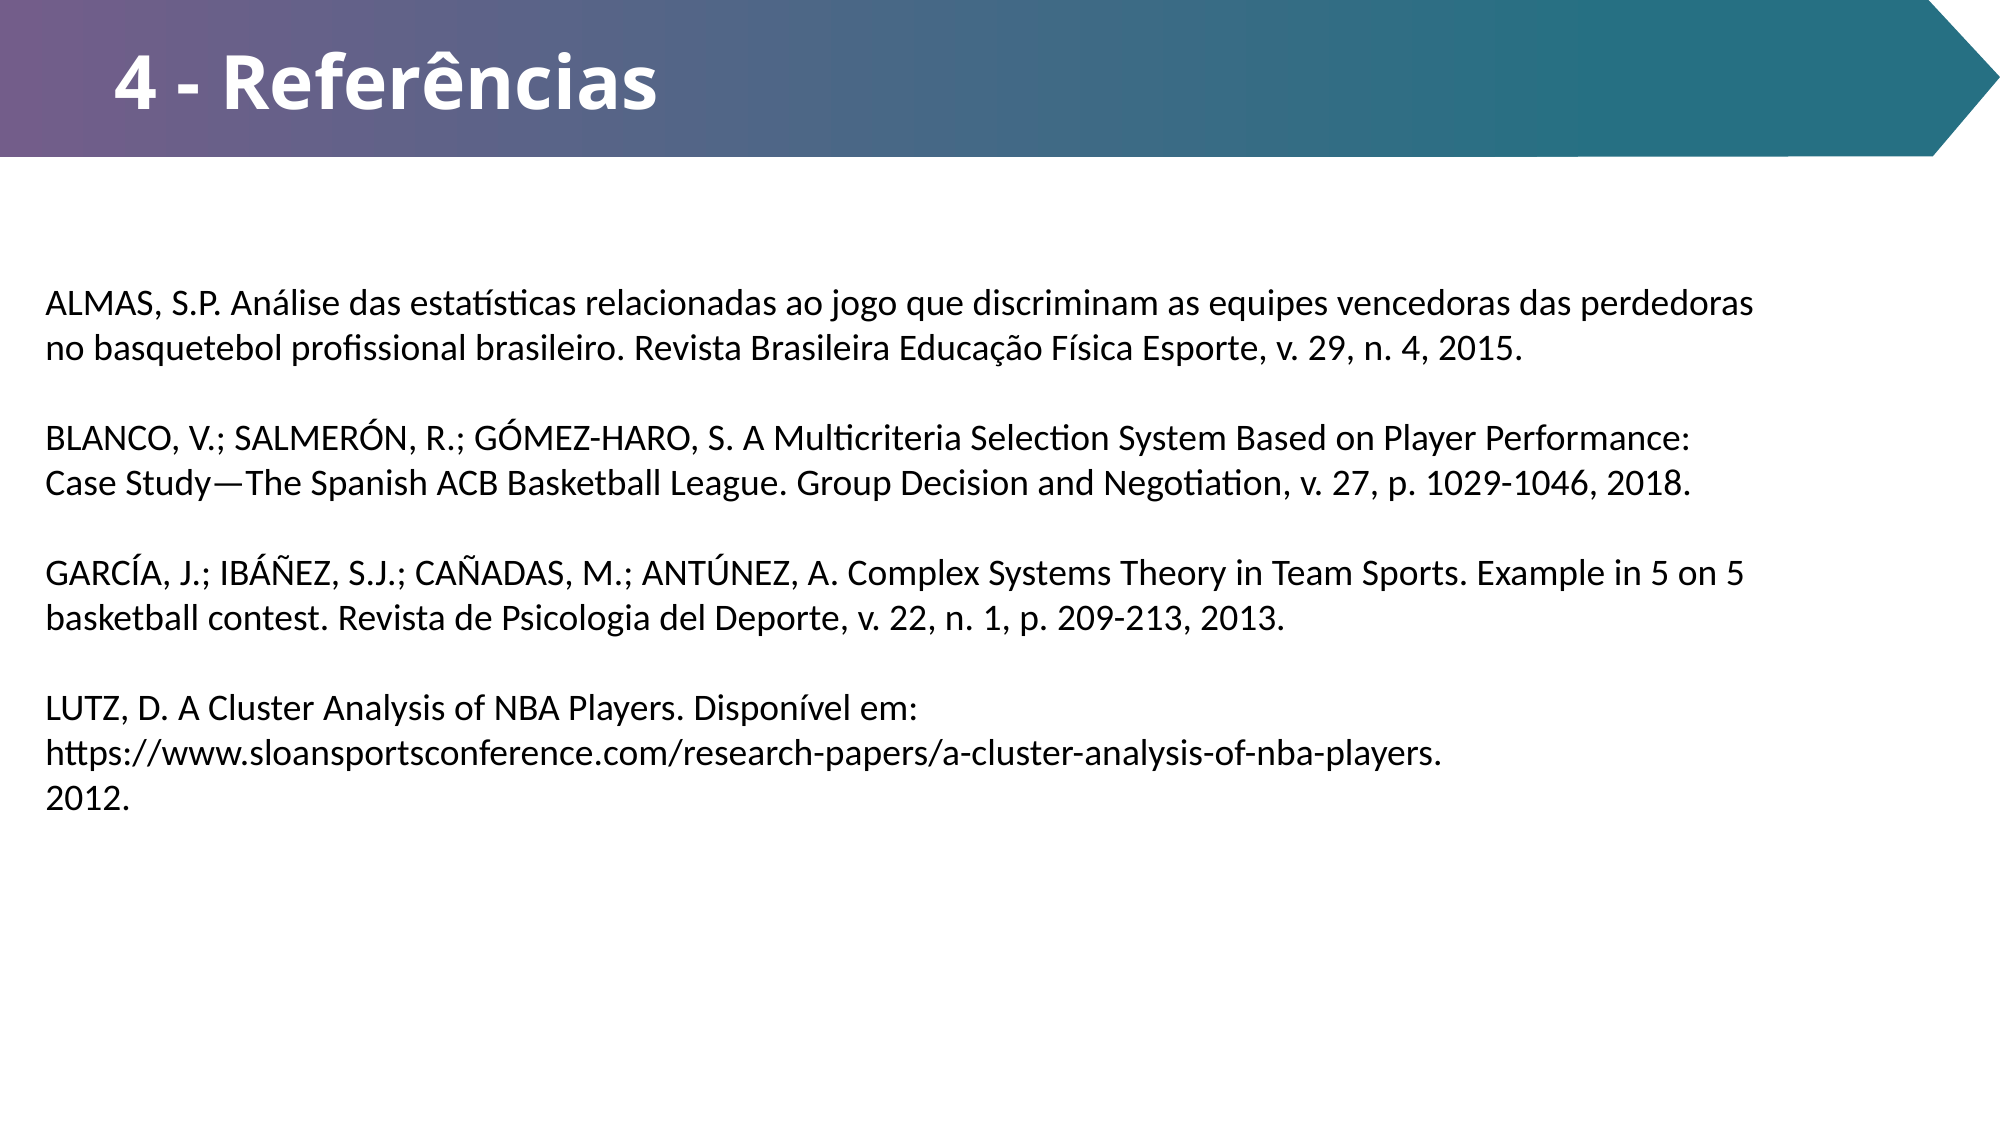

4 - Referências
ALMAS, S.P. Análise das estatísticas relacionadas ao jogo que discriminam as equipes vencedoras das perdedoras no basquetebol profissional brasileiro. Revista Brasileira Educação Física Esporte, v. 29, n. 4, 2015.

BLANCO, V.; SALMERÓN, R.; GÓMEZ-HARO, S. A Multicriteria Selection System Based on Player Performance: Case Study—The Spanish ACB Basketball League. Group Decision and Negotiation, v. 27, p. 1029-1046, 2018.

GARCÍA, J.; IBÁÑEZ, S.J.; CAÑADAS, M.; ANTÚNEZ, A. Complex Systems Theory in Team Sports. Example in 5 on 5 basketball contest. Revista de Psicologia del Deporte, v. 22, n. 1, p. 209-213, 2013.

LUTZ, D. A Cluster Analysis of NBA Players. Disponível em:
https://www.sloansportsconference.com/research-papers/a-cluster-analysis-of-nba-players.
2012.